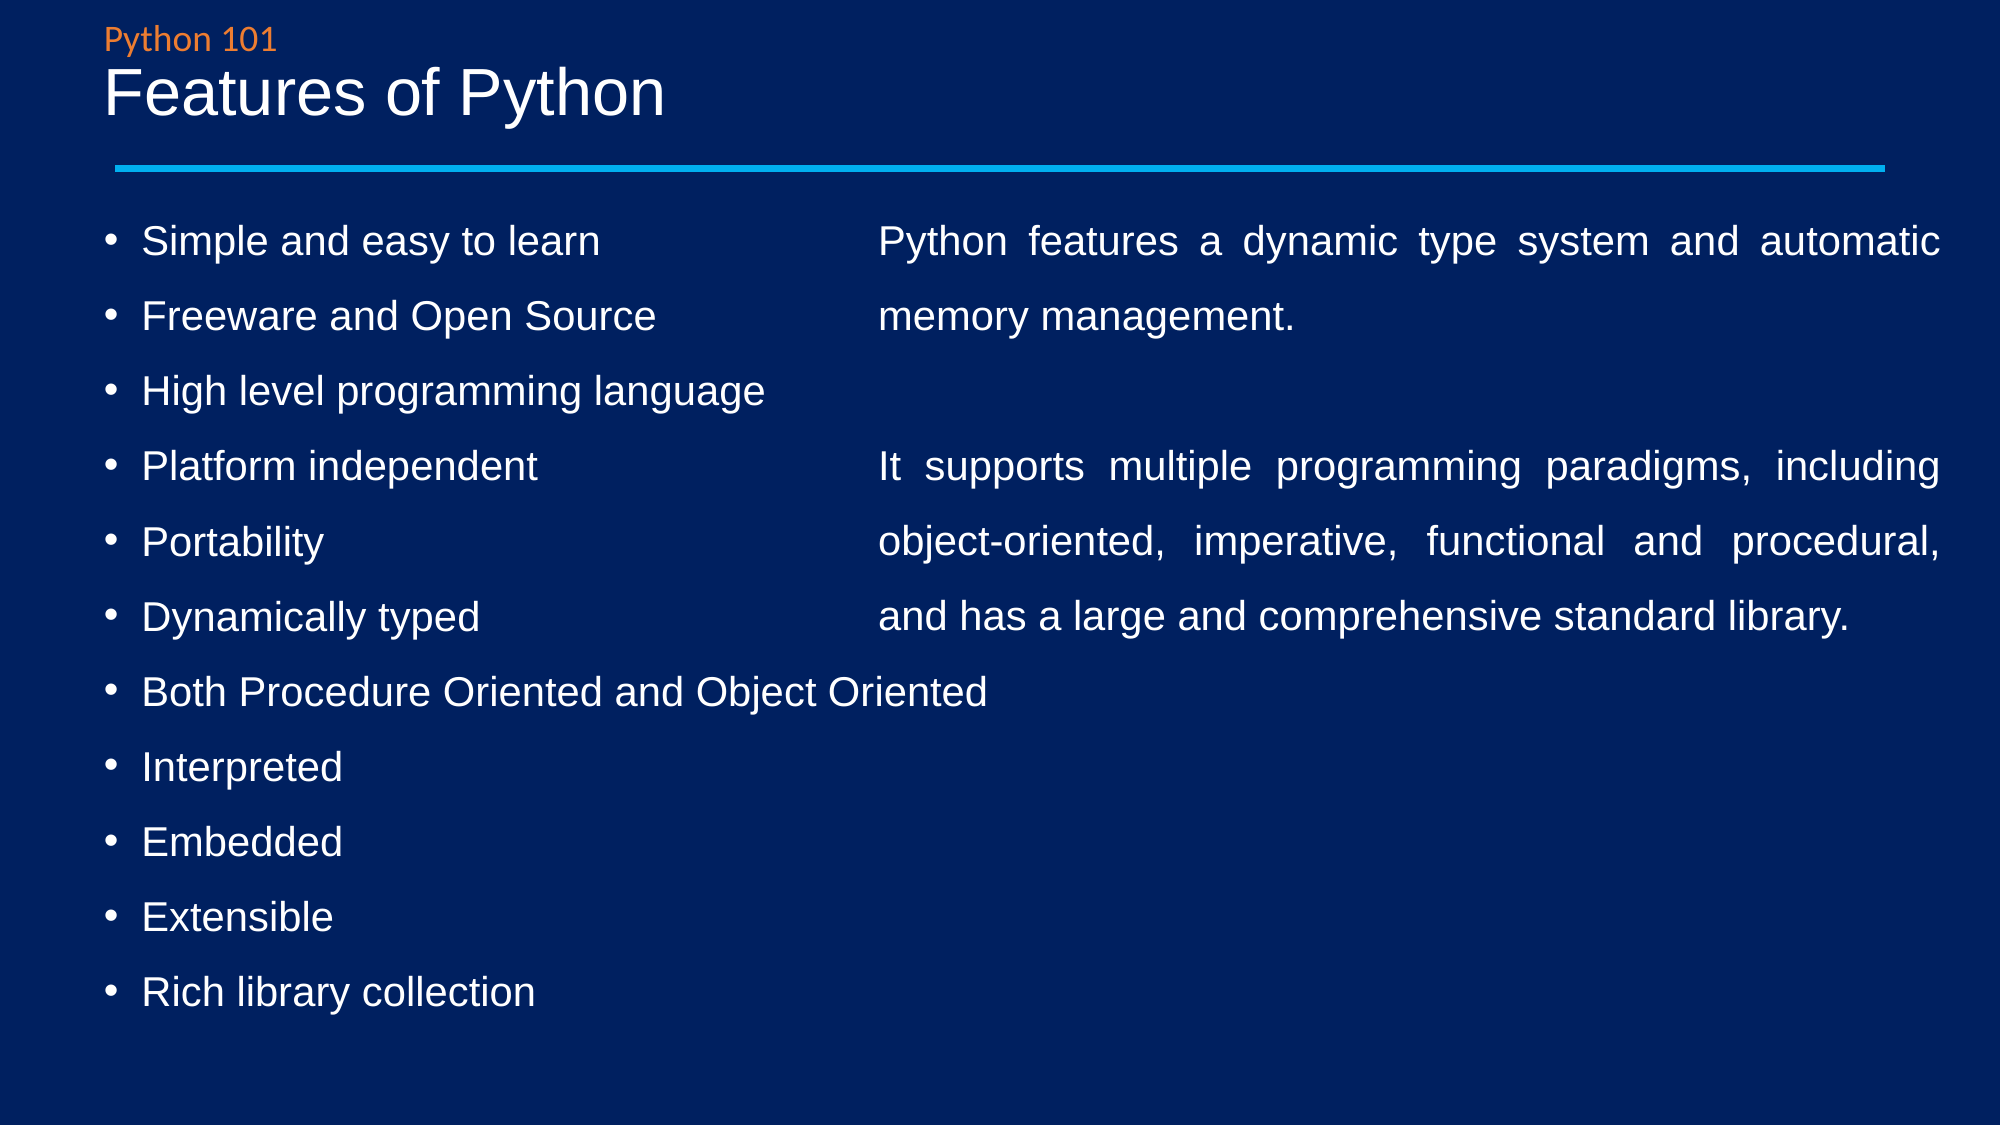

Python 101
# Features of Python

Simple and easy to learn
Freeware and Open Source
High level programming language
Platform independent
Portability
Dynamically typed
Both Procedure Oriented and Object Oriented
Interpreted
Embedded
Extensible
Rich library collection
Python features a dynamic type system and automatic memory management.

It supports multiple programming paradigms, including object-oriented, imperative, functional and procedural, and has a large and comprehensive standard library.